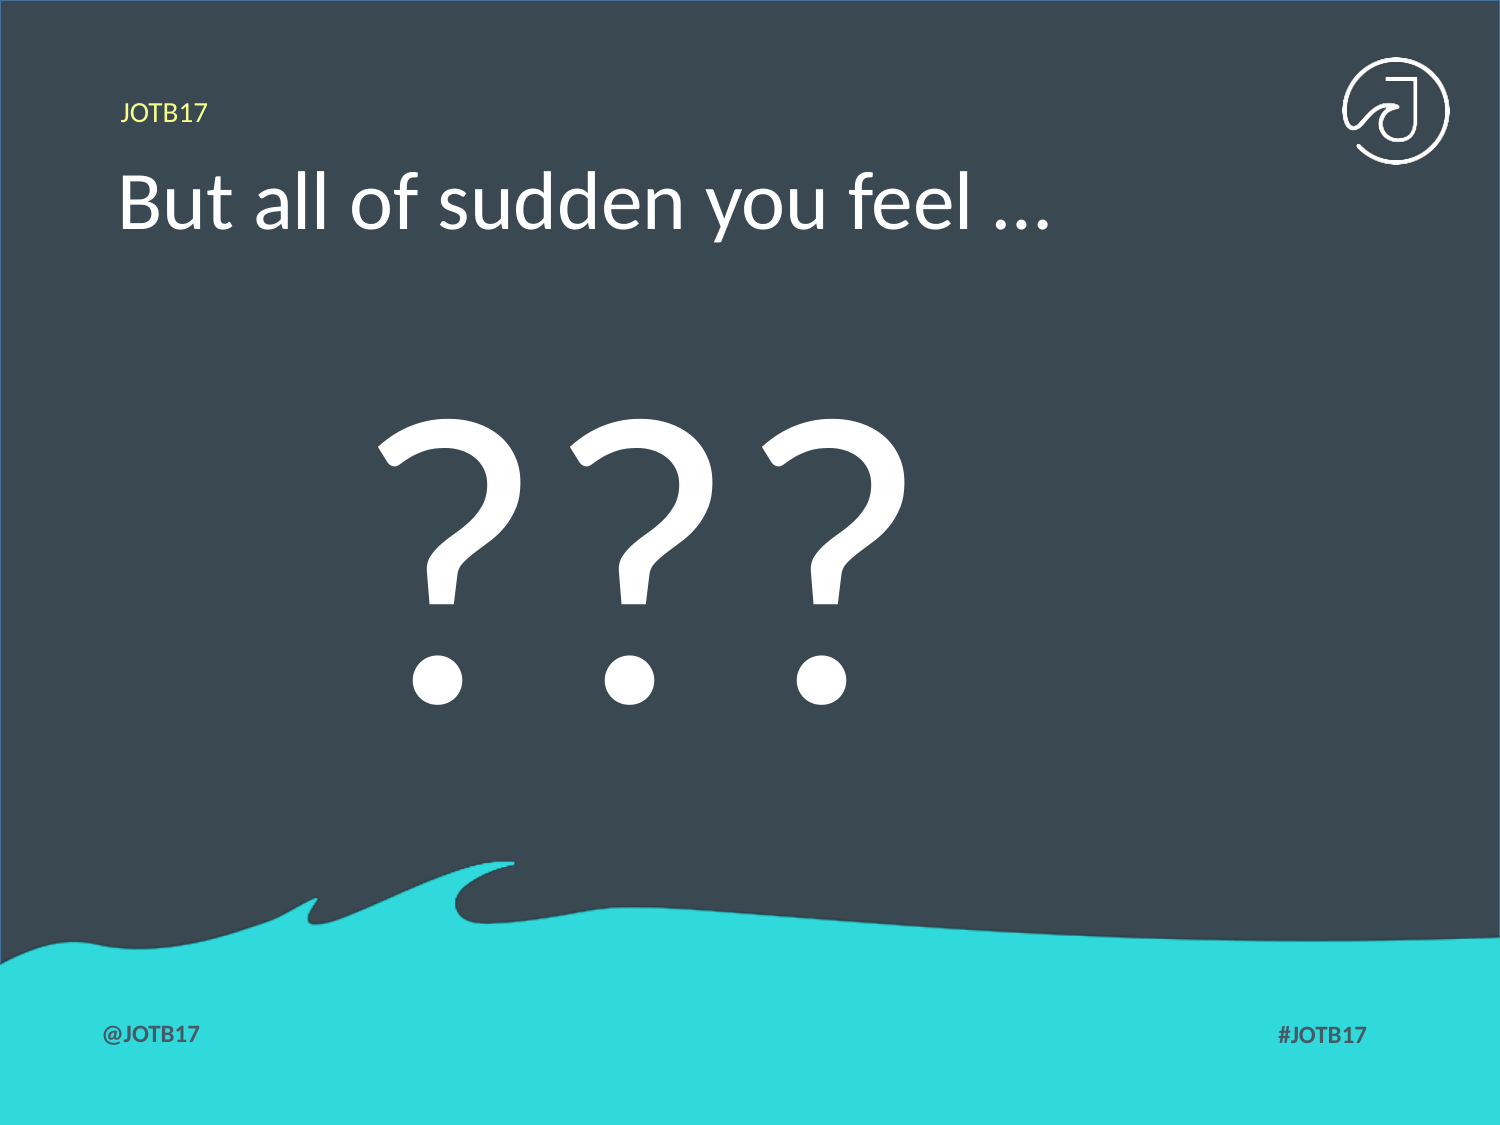

JOTB17
But all of sudden you feel …
# ???